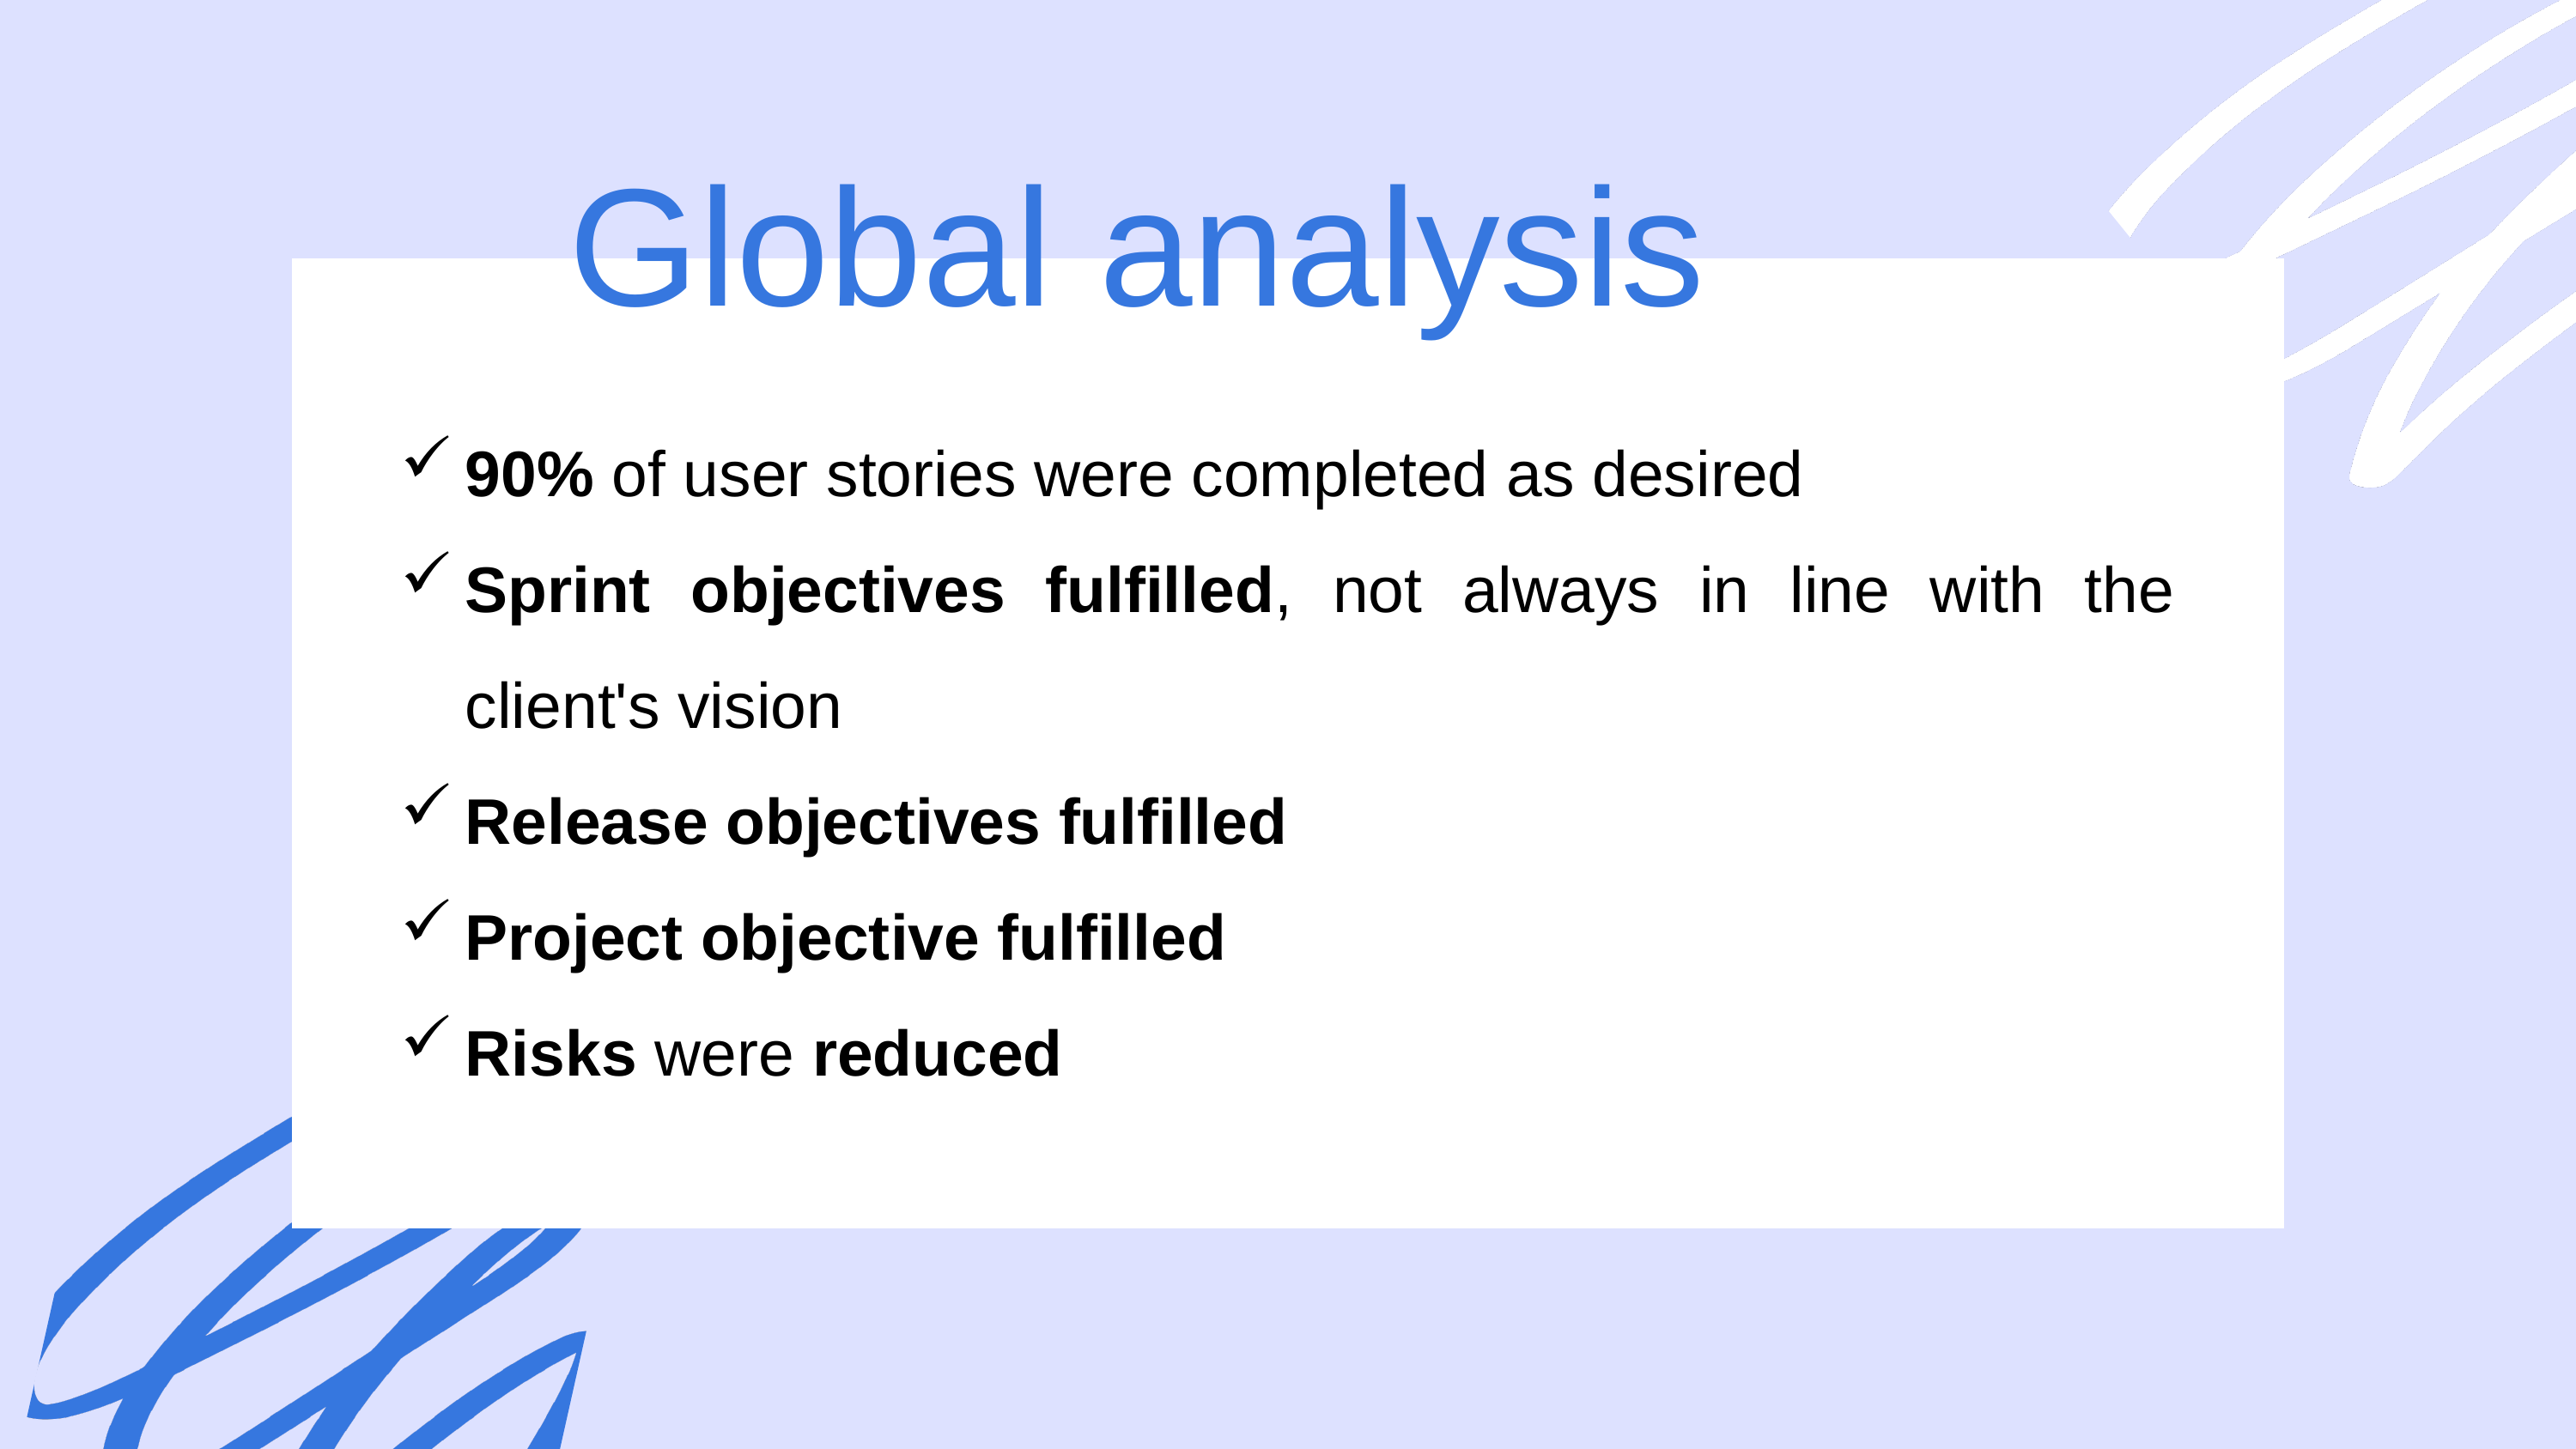

Global analysis

90% of user stories were completed as desired
Sprint objectives fulfilled, not always in line with the client's vision
Release objectives fulfilled
Project objective fulfilled
Risks were reduced